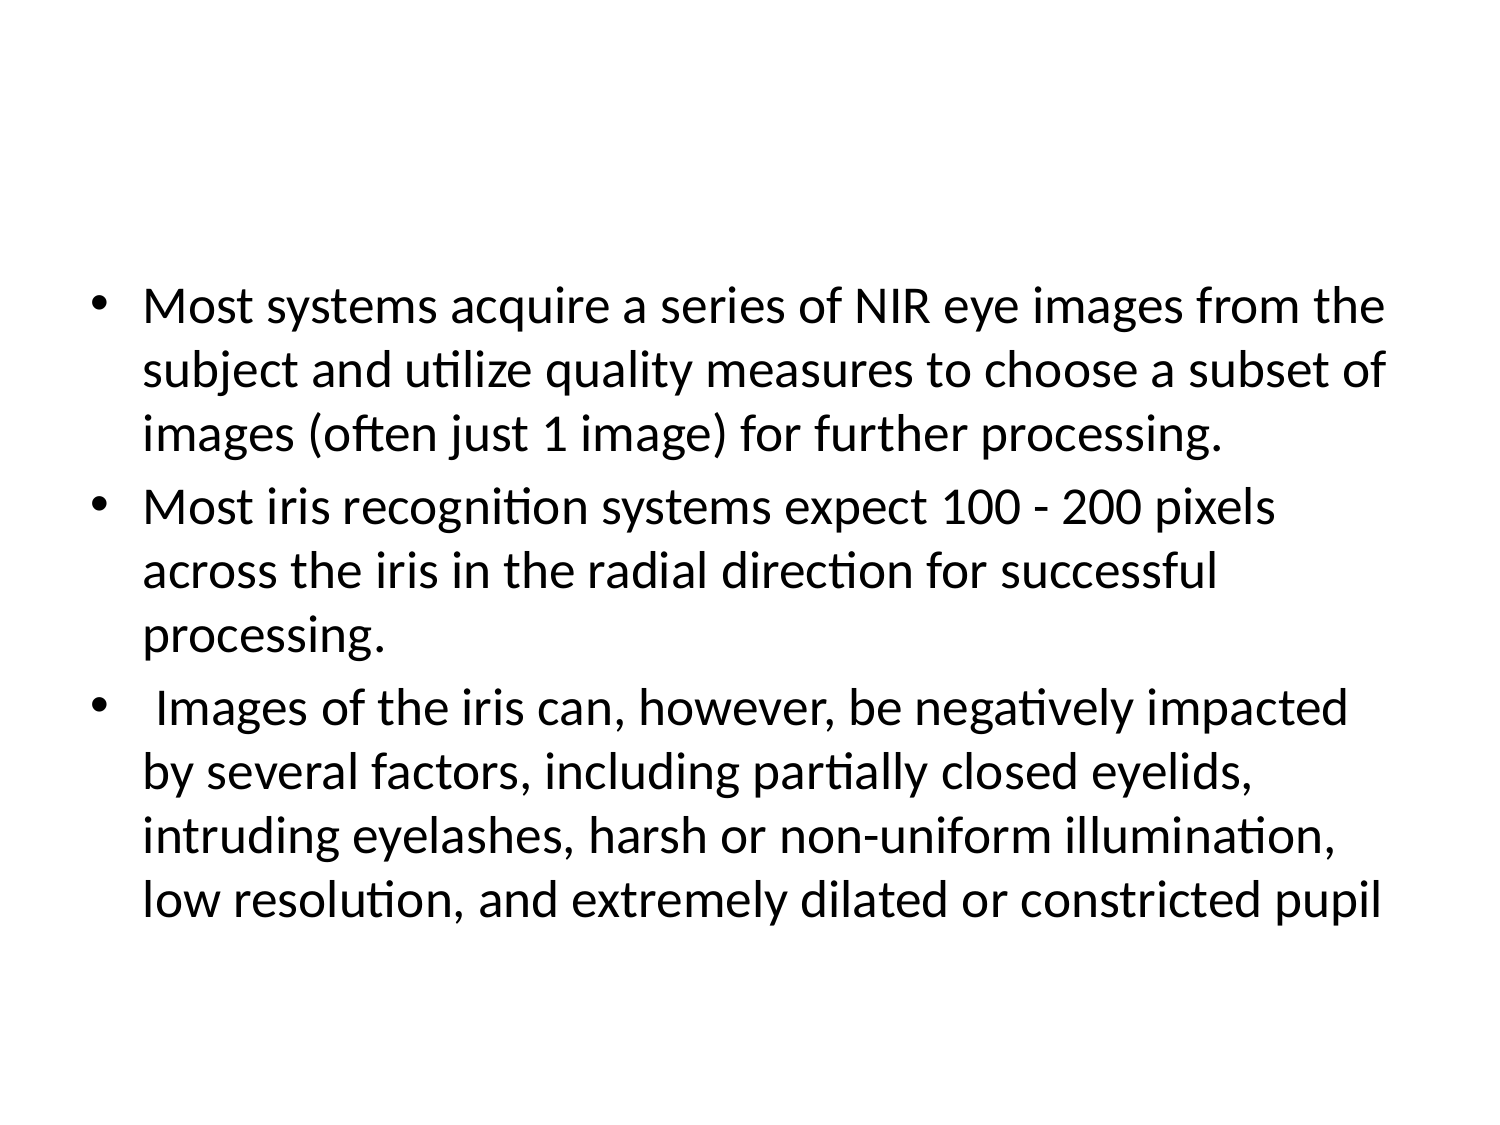

#
Most systems acquire a series of NIR eye images from the subject and utilize quality measures to choose a subset of images (often just 1 image) for further processing.
Most iris recognition systems expect 100 - 200 pixels across the iris in the radial direction for successful processing.
 Images of the iris can, however, be negatively impacted by several factors, including partially closed eyelids, intruding eyelashes, harsh or non-uniform illumination, low resolution, and extremely dilated or constricted pupil